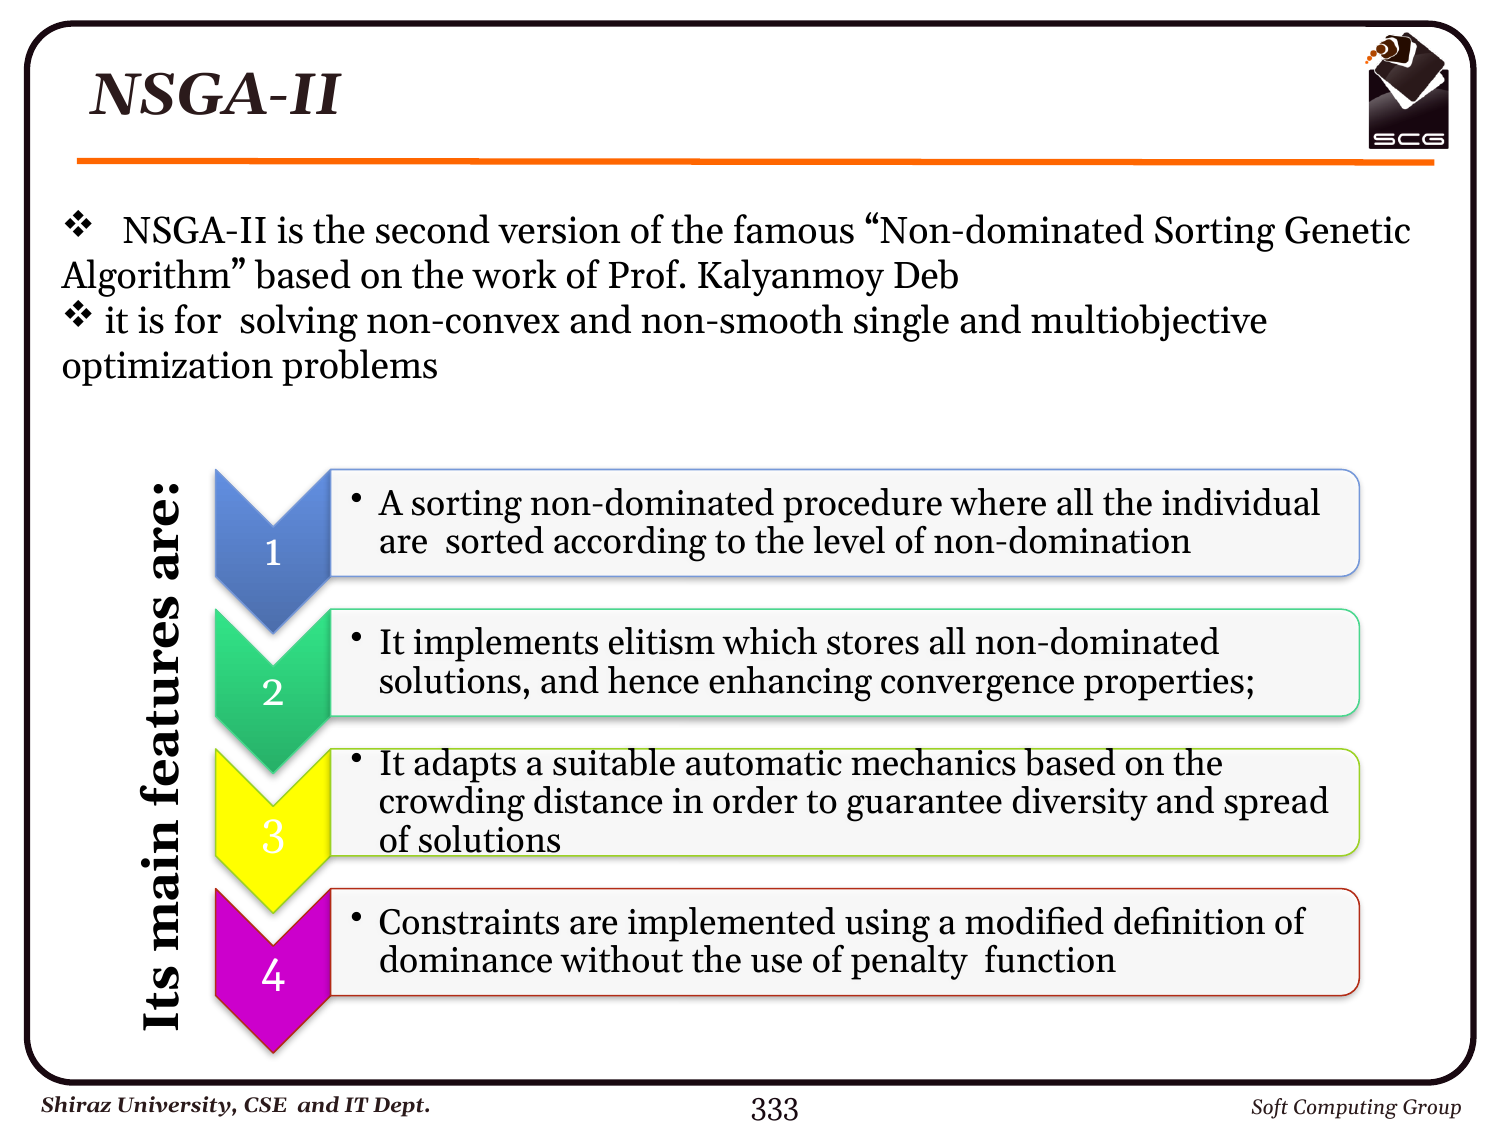

# NSGA-II
   NSGA-II is the second version of the famous “Non-dominated Sorting Genetic Algorithm” based on the work of Prof. Kalyanmoy Deb
 it is for  solving non-convex and non-smooth single and multiobjective optimization problems

1
A sorting non-dominated procedure where all the individual are  sorted according to the level of non-domination
2
It implements elitism which stores all non-dominated solutions, and hence enhancing convergence properties;
3
It adapts a suitable automatic mechanics based on the crowding distance in order to guarantee diversity and spread of solutions
4
Constraints are implemented using a modified definition of  dominance without the use of penalty  function
Its main features are:
333